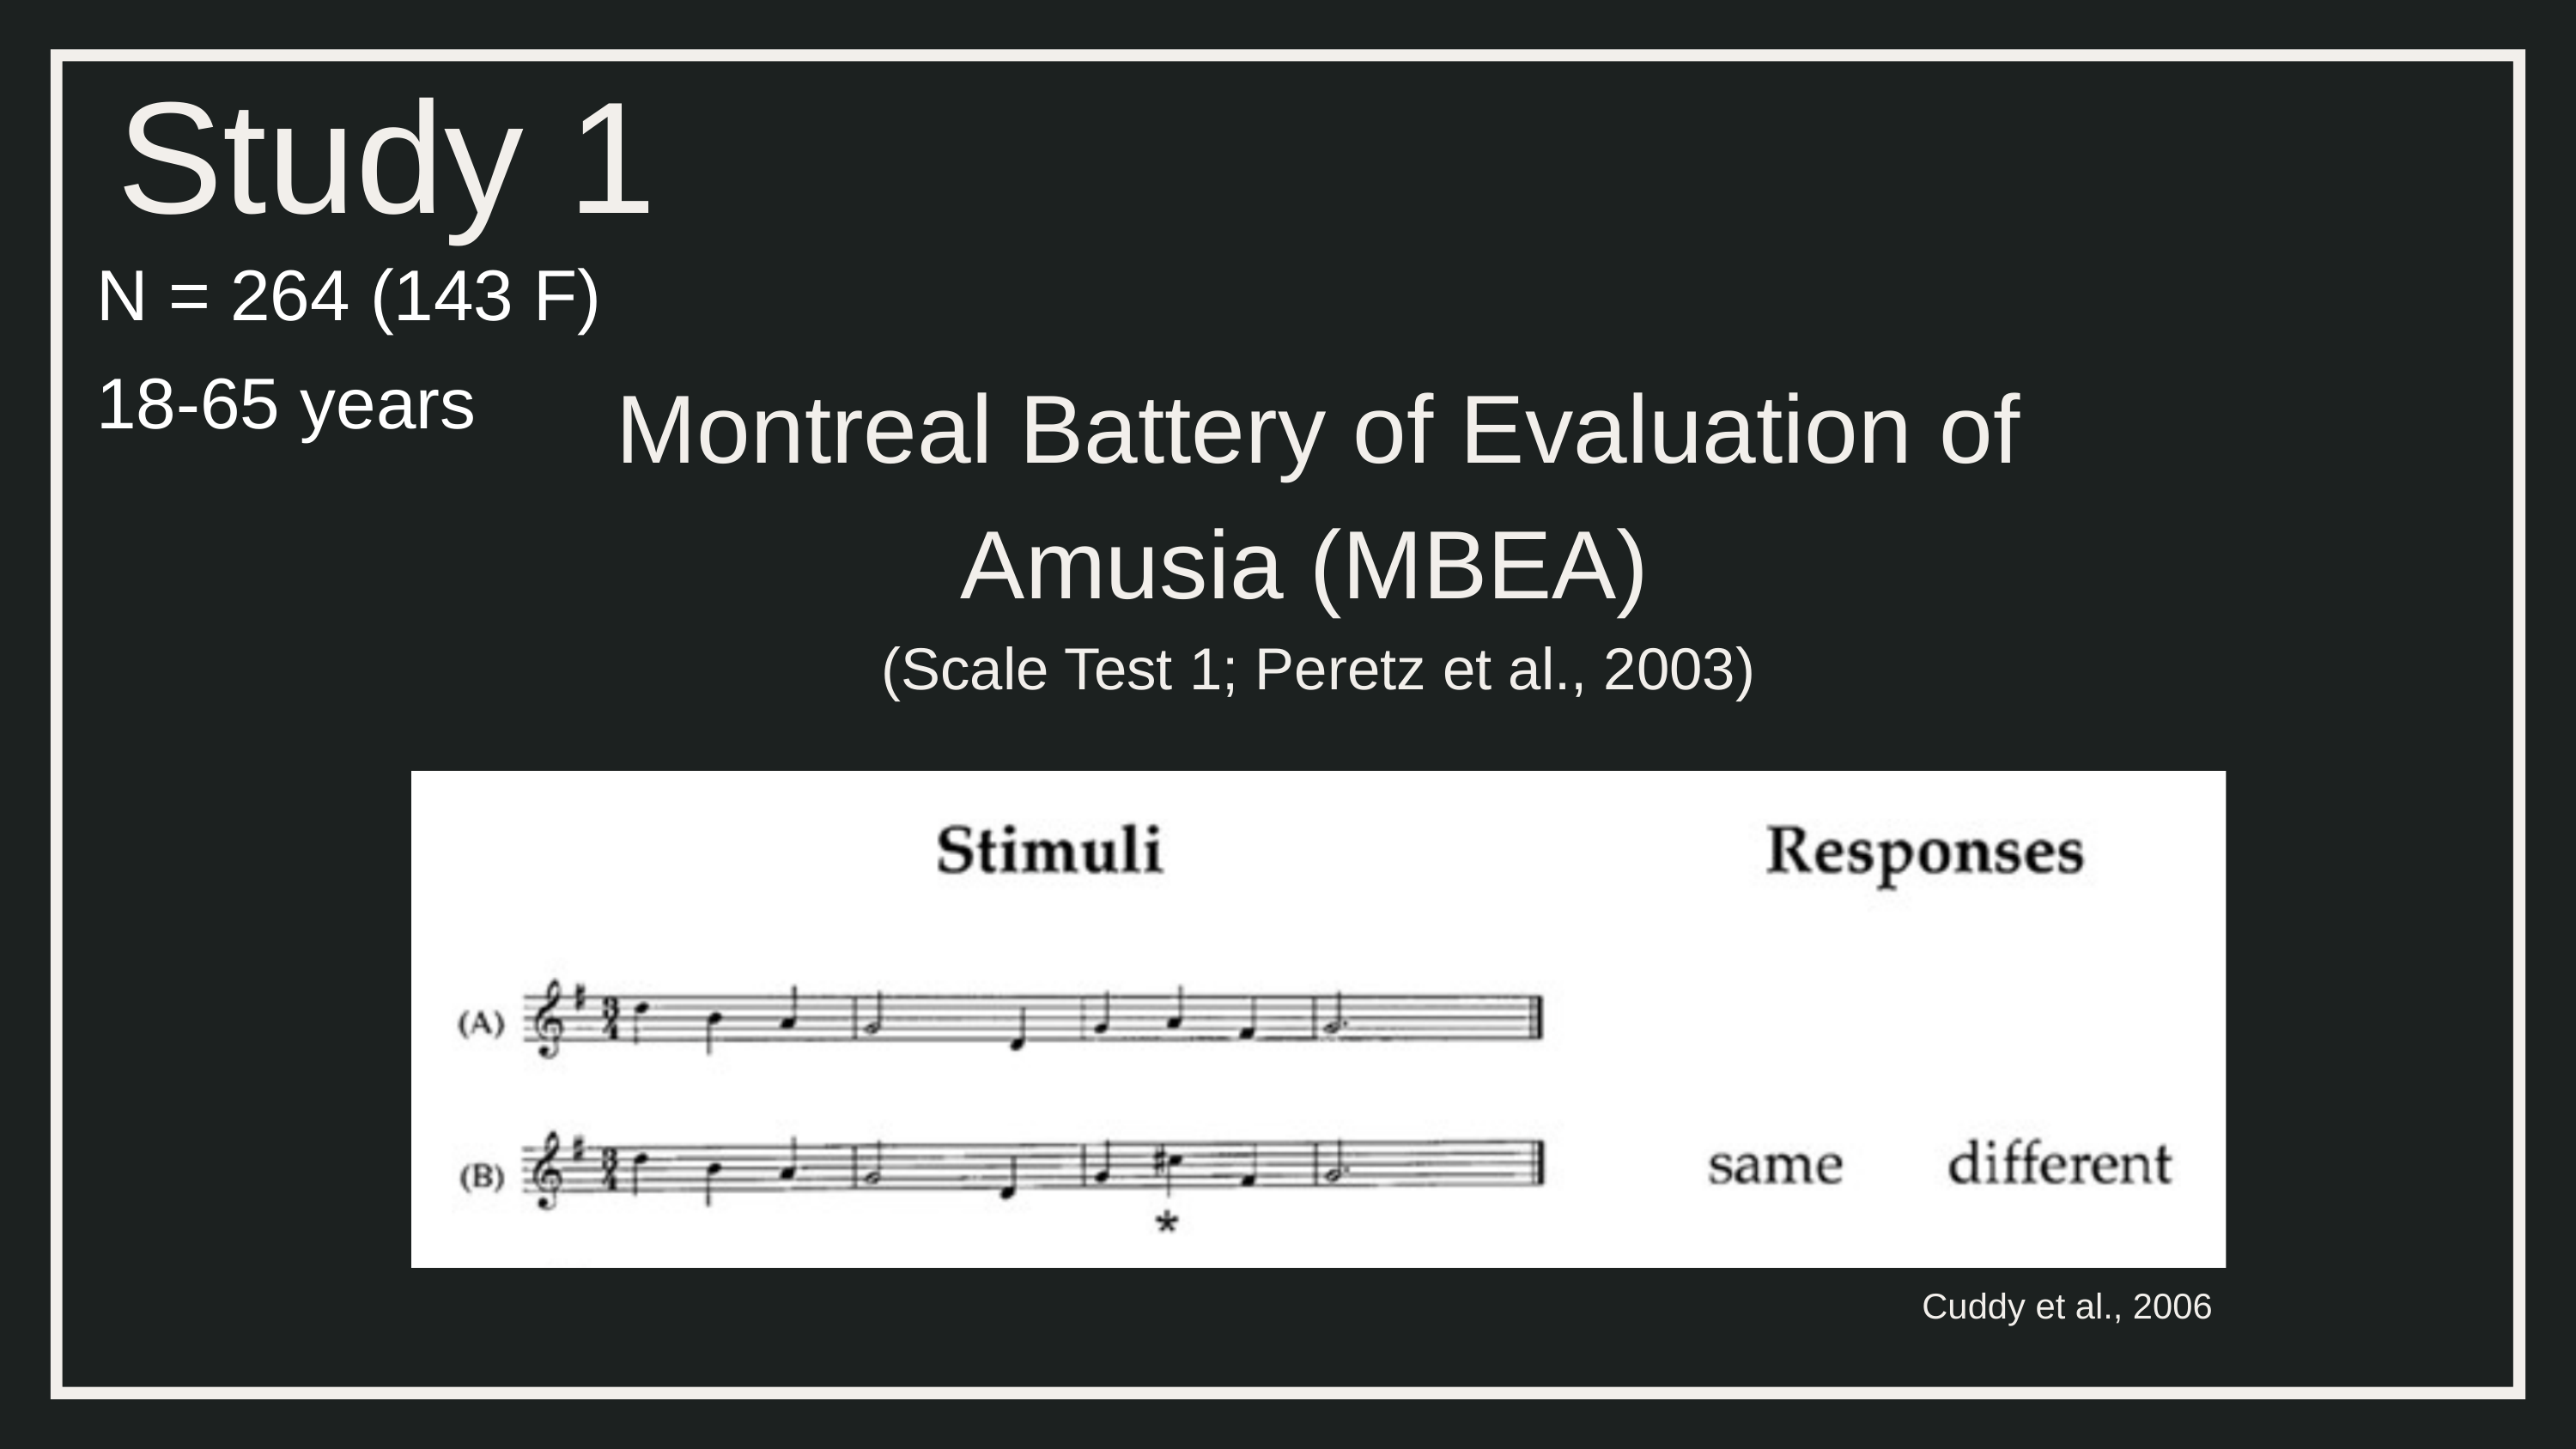

Study 1

N = 264 (143 F)
18-65 years

Montreal Battery of Evaluation of Amusia (MBEA)
 (Scale Test 1; Peretz et al., 2003)

Cuddy et al., 2006